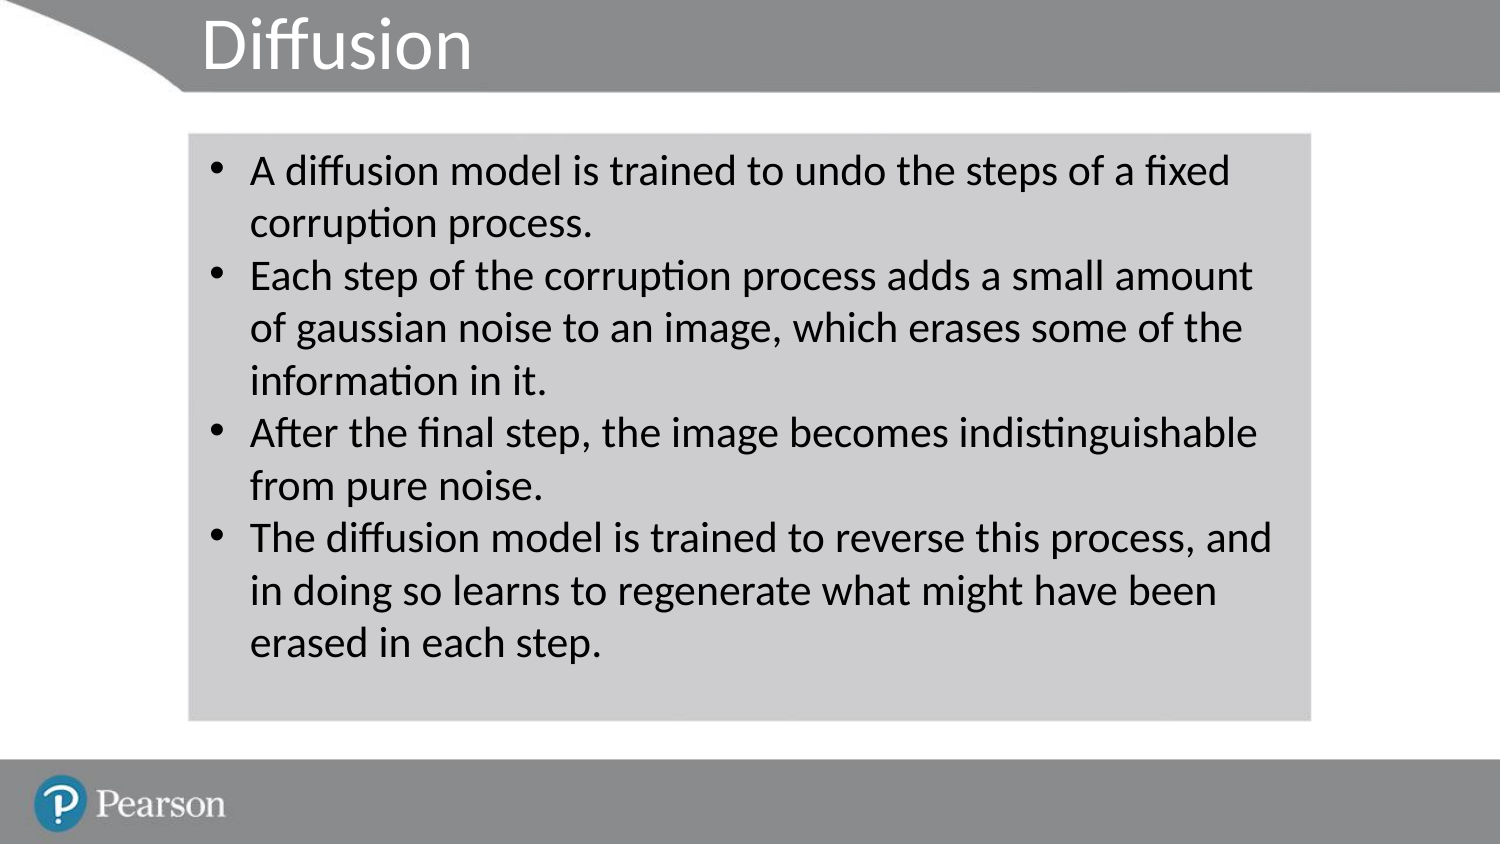

# Diffusion
A diffusion model is trained to undo the steps of a fixed corruption process.
Each step of the corruption process adds a small amount of gaussian noise to an image, which erases some of the information in it.
After the final step, the image becomes indistinguishable from pure noise.
The diffusion model is trained to reverse this process, and in doing so learns to regenerate what might have been erased in each step.